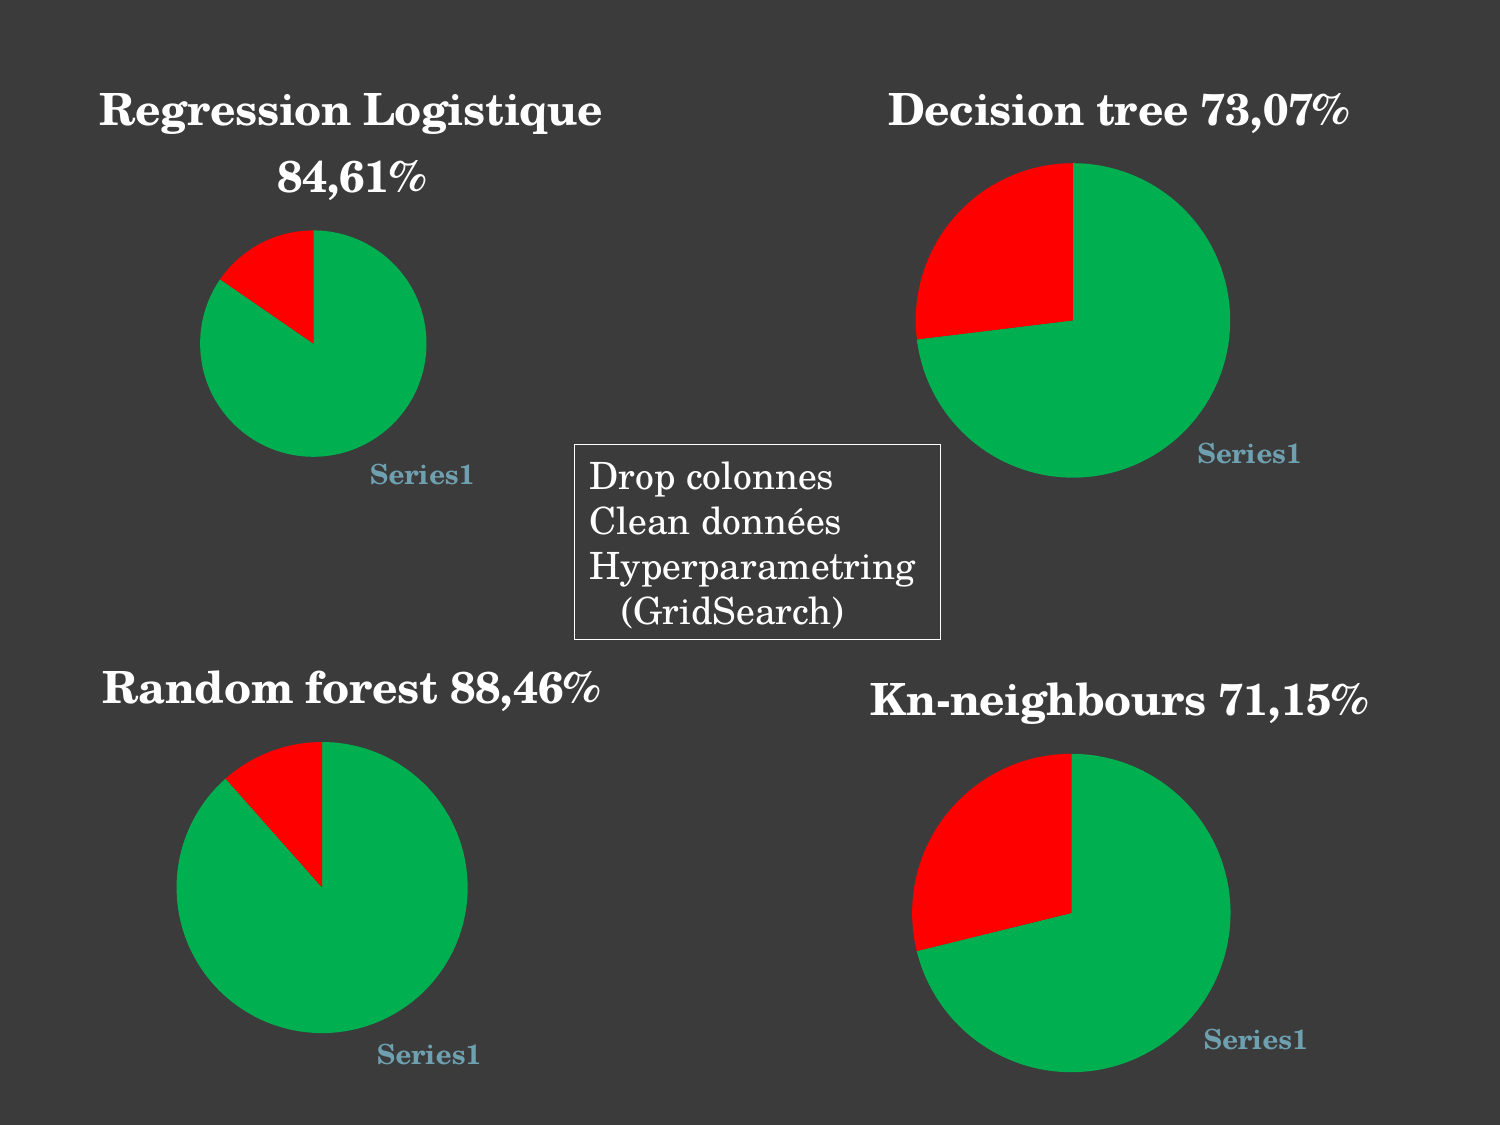

### Chart: Regression Logistique 84,61%

| Category | Ventes |
|---|---|
|  | 84.61 |
|  | 15.39 |
|  | None |
|  | None |

### Chart: Decision tree 73,07%

| Category | Ventes |
|---|---|
|  | 73.07 |
|  | 26.93 |
|  | None |
|  | None |
Drop colonnes
Clean données
Hyperparametring
   (GridSearch)

### Chart

| Category |
|---|

### Chart: Random forest 88,46%

| Category | Ventes |
|---|---|
|  | 88.46 |
|  | 11.54 |
|  | None |
|  | None |

### Chart: Kn-neighbours 71,15%

| Category | Ventes |
|---|---|
|  | 71.15 |
|  | 28.85 |
|  | None |
|  | None |